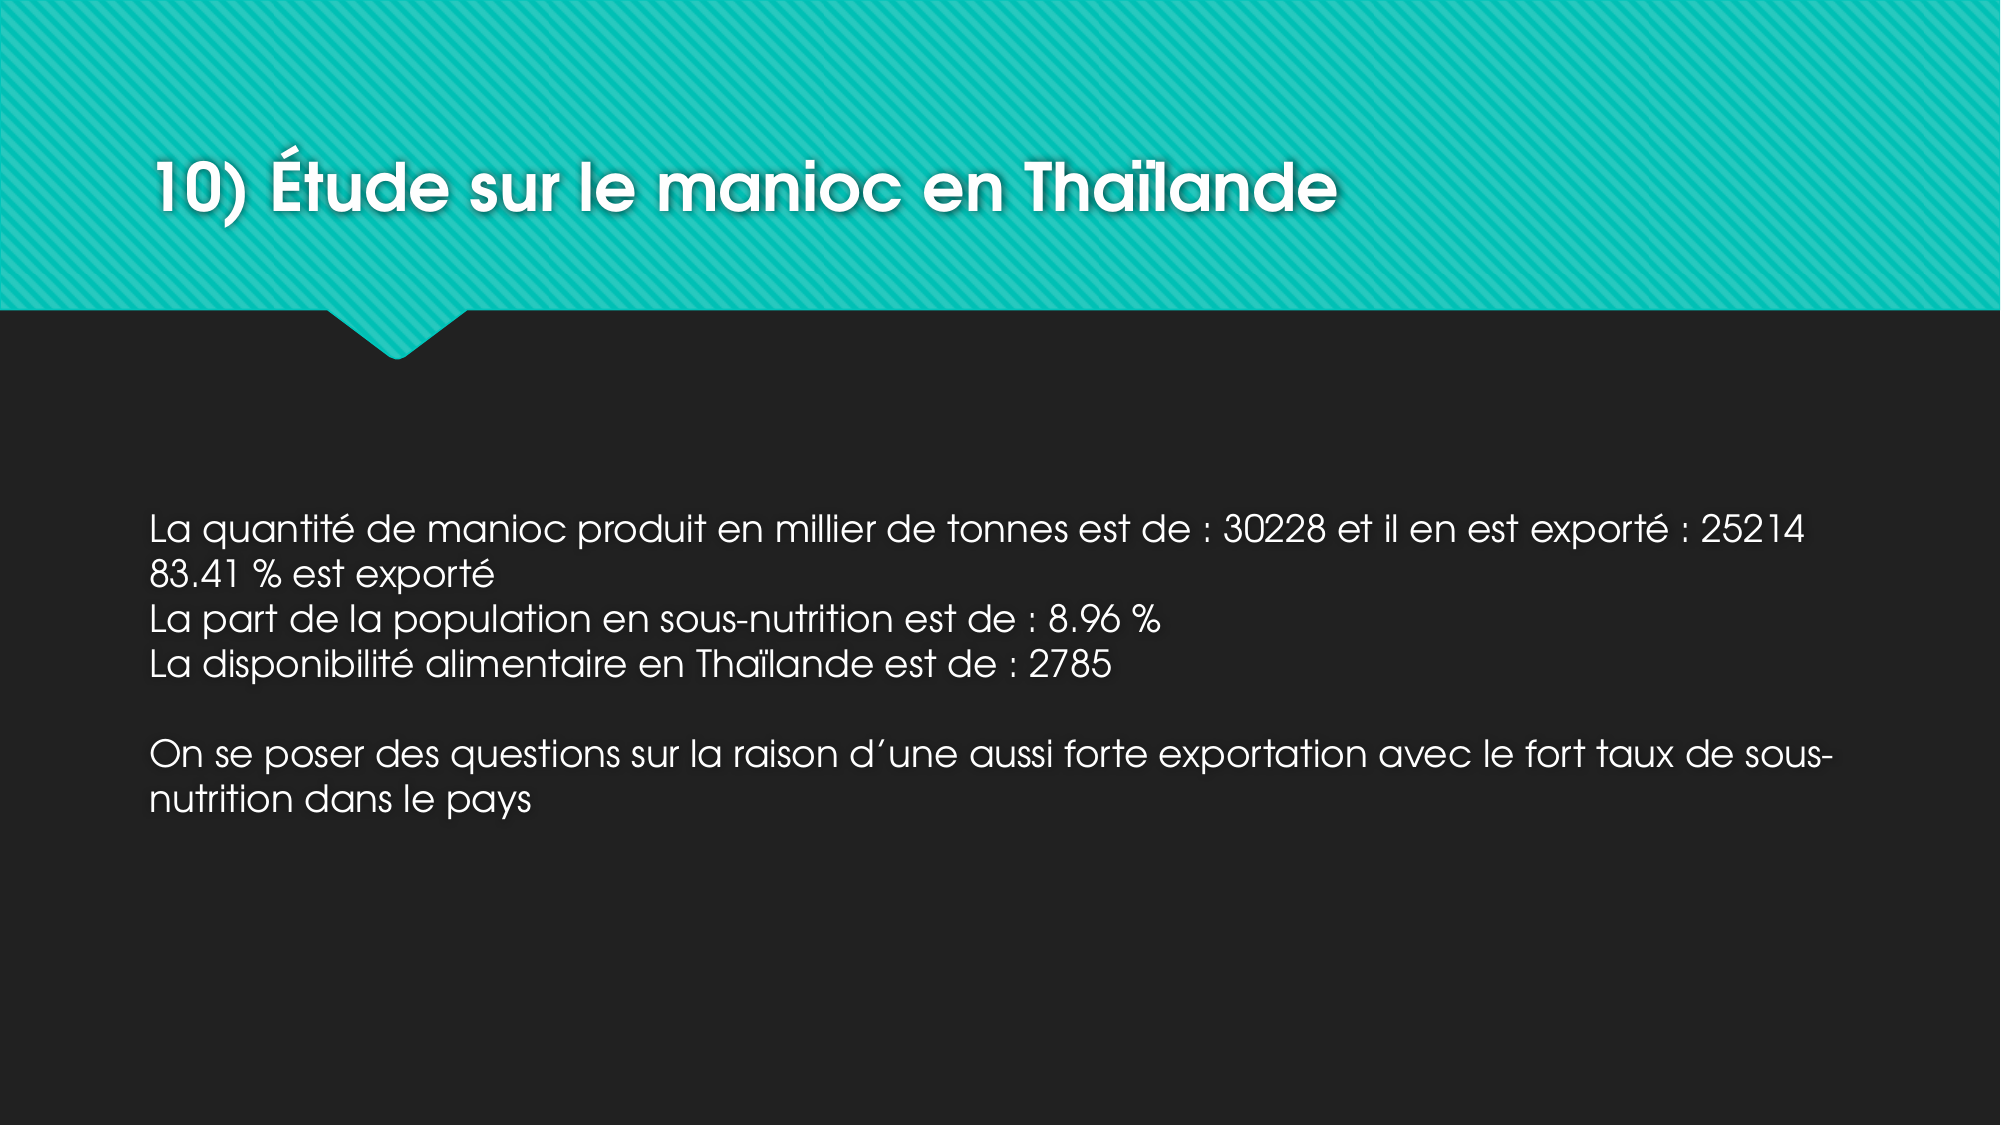

# 10) Étude sur le manioc en Thaïlande
La quantité de manioc produit en millier de tonnes est de : 30228 et il en est exporté : 25214
83.41 % est exporté
La part de la population en sous-nutrition est de : 8.96 %
La disponibilité alimentaire en Thaïlande est de : 2785

On se poser des questions sur la raison d’une aussi forte exportation avec le fort taux de sous-nutrition dans le pays